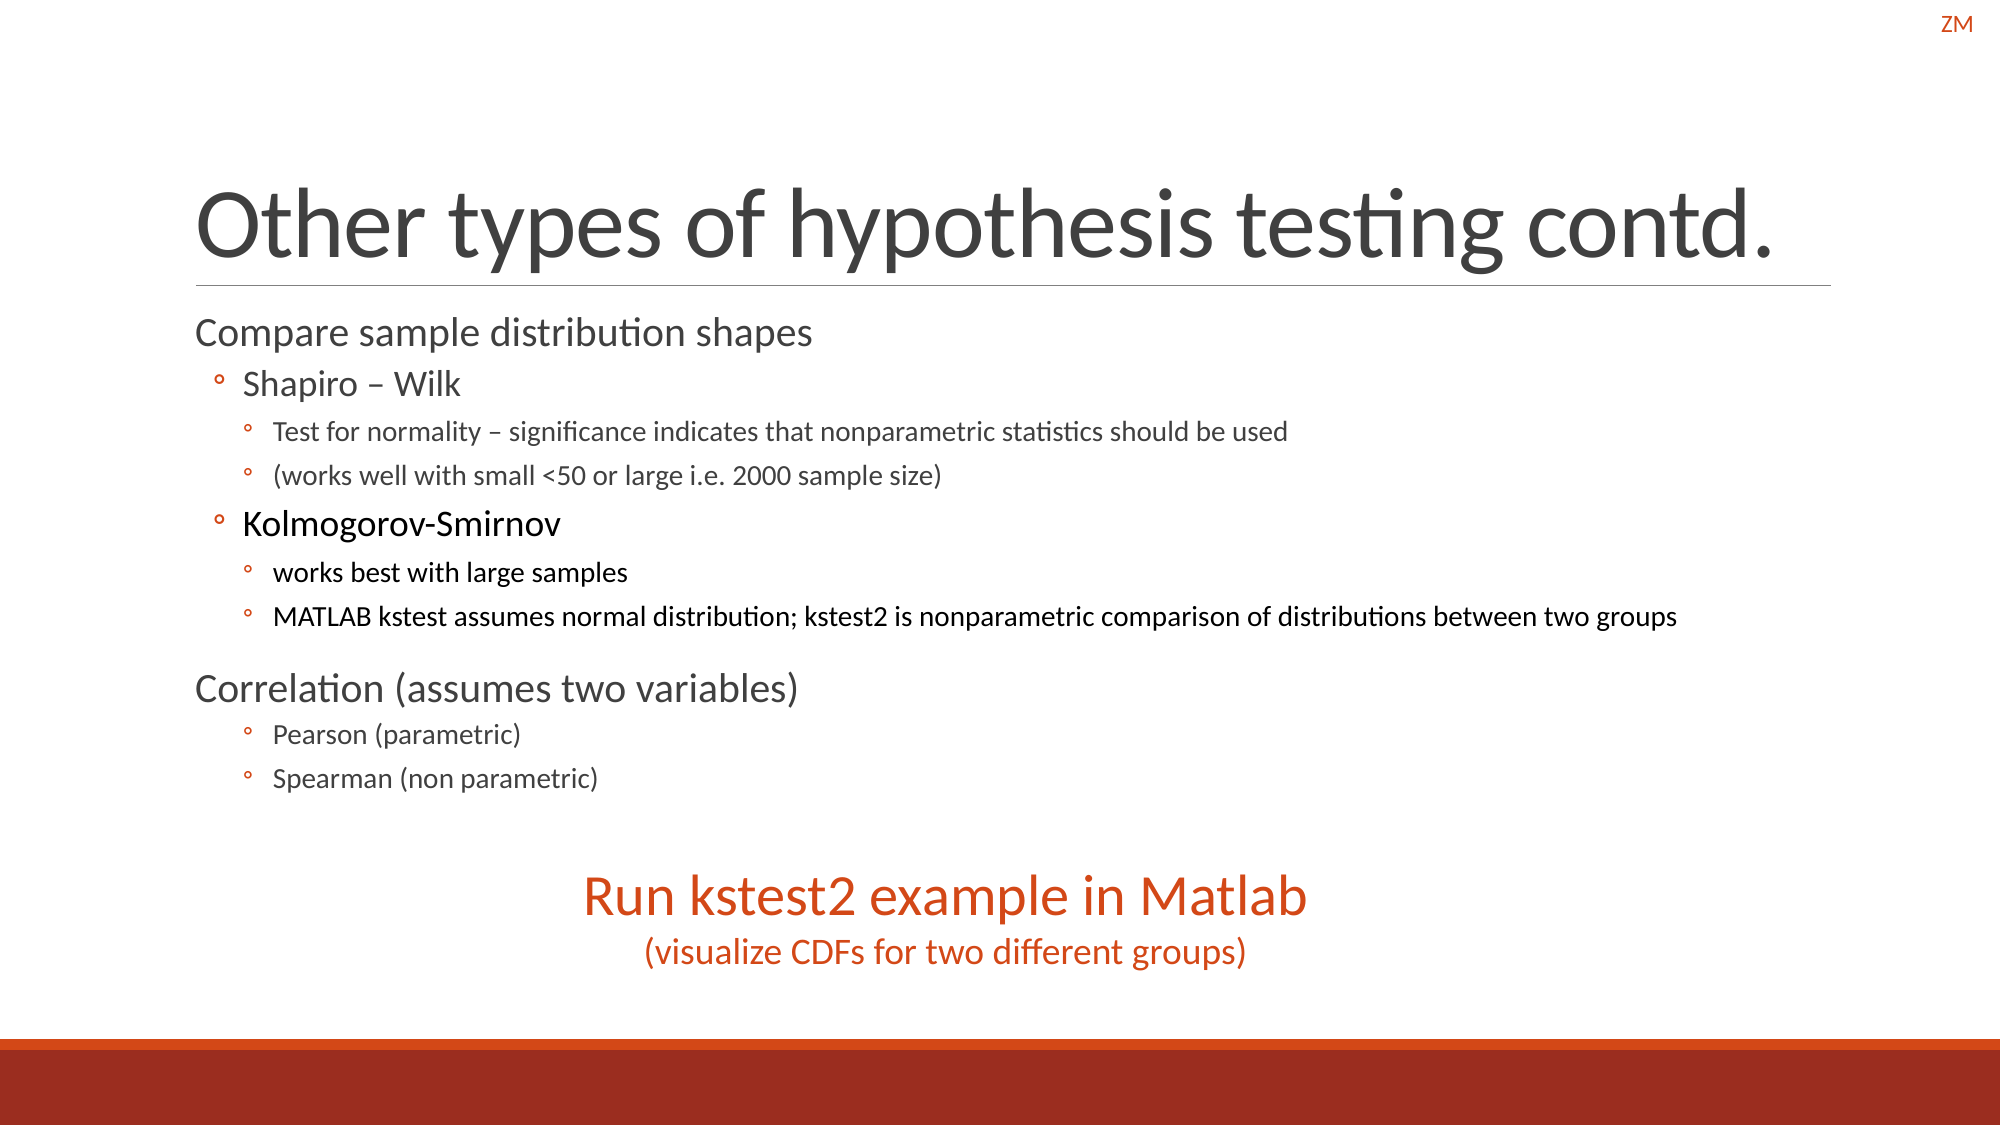

ZM
# Other types of hypothesis testing contd.
Compare sample distribution shapes
Shapiro – Wilk
Test for normality – significance indicates that nonparametric statistics should be used
(works well with small <50 or large i.e. 2000 sample size)
Kolmogorov-Smirnov
works best with large samples
MATLAB kstest assumes normal distribution; kstest2 is nonparametric comparison of distributions between two groups
Correlation (assumes two variables)
Pearson (parametric)
Spearman (non parametric)

Run kstest2 example in Matlab
(visualize CDFs for two different groups)